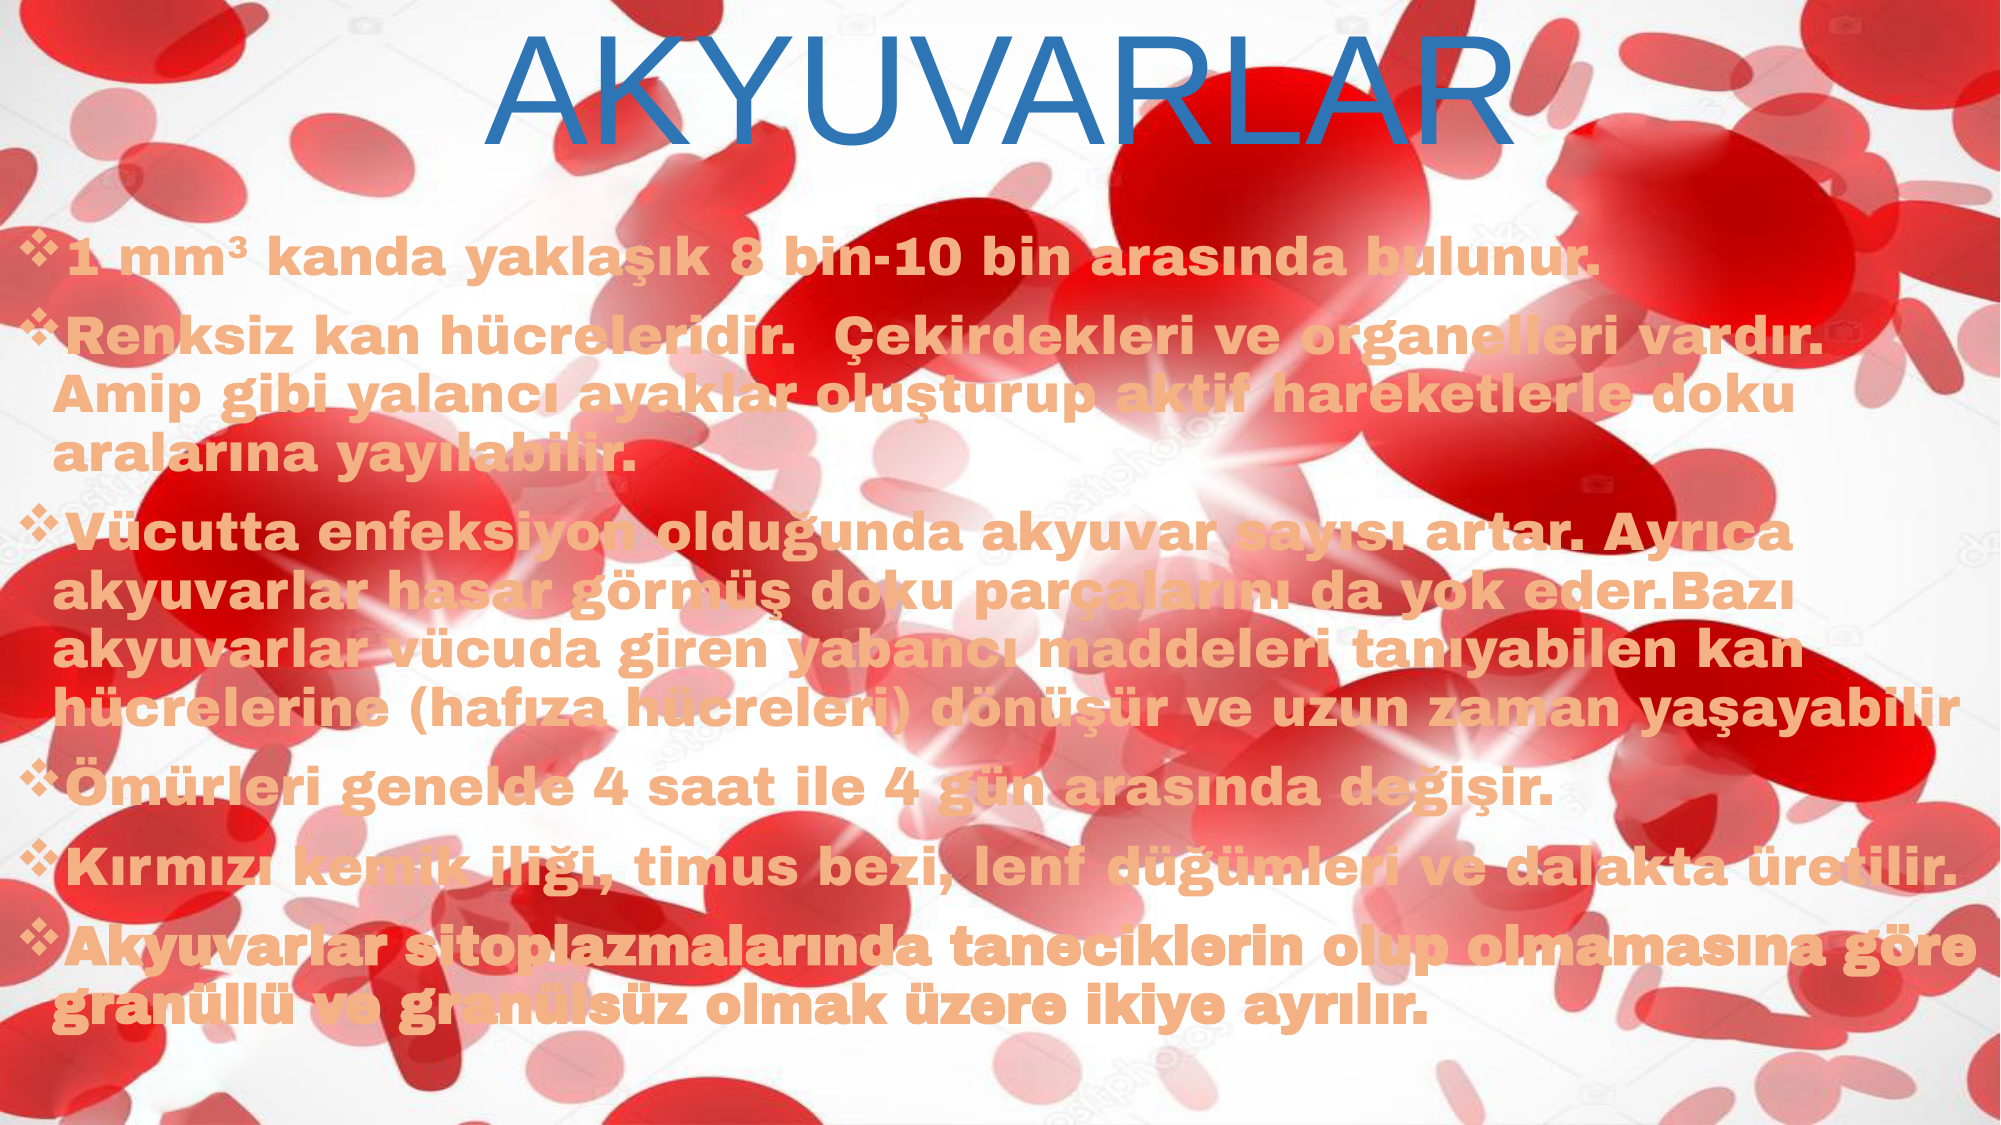

# AKYUVARLAR
1 mm3 kanda yaklaşık 8 bin-10 bin arasında bulunur.
Renksiz kan hücreleridir.  Çekirdekleri ve organelleri vardır. Amip gibi yalancı ayaklar oluşturup aktif hareketlerle doku aralarına yayılabilir.
Vücutta enfeksiyon olduğunda akyuvar sayısı artar. Ayrıca akyuvarlar hasar görmüş doku parçalarını da yok eder.Bazı akyuvarlar vücuda giren yabancı maddeleri tanıyabilen kan hücrelerine (hafıza hücreleri) dönüşür ve uzun zaman yaşayabilir
Ömürleri genelde 4 saat ile 4 gün arasında değişir.
Kırmızı kemik iliği, timus bezi, lenf düğümleri ve dalakta üretilir.
Akyuvarlar sitoplazmalarında taneciklerin olup olmamasına göre granüllü ve granülsüz olmak üzere ikiye ayrılır.